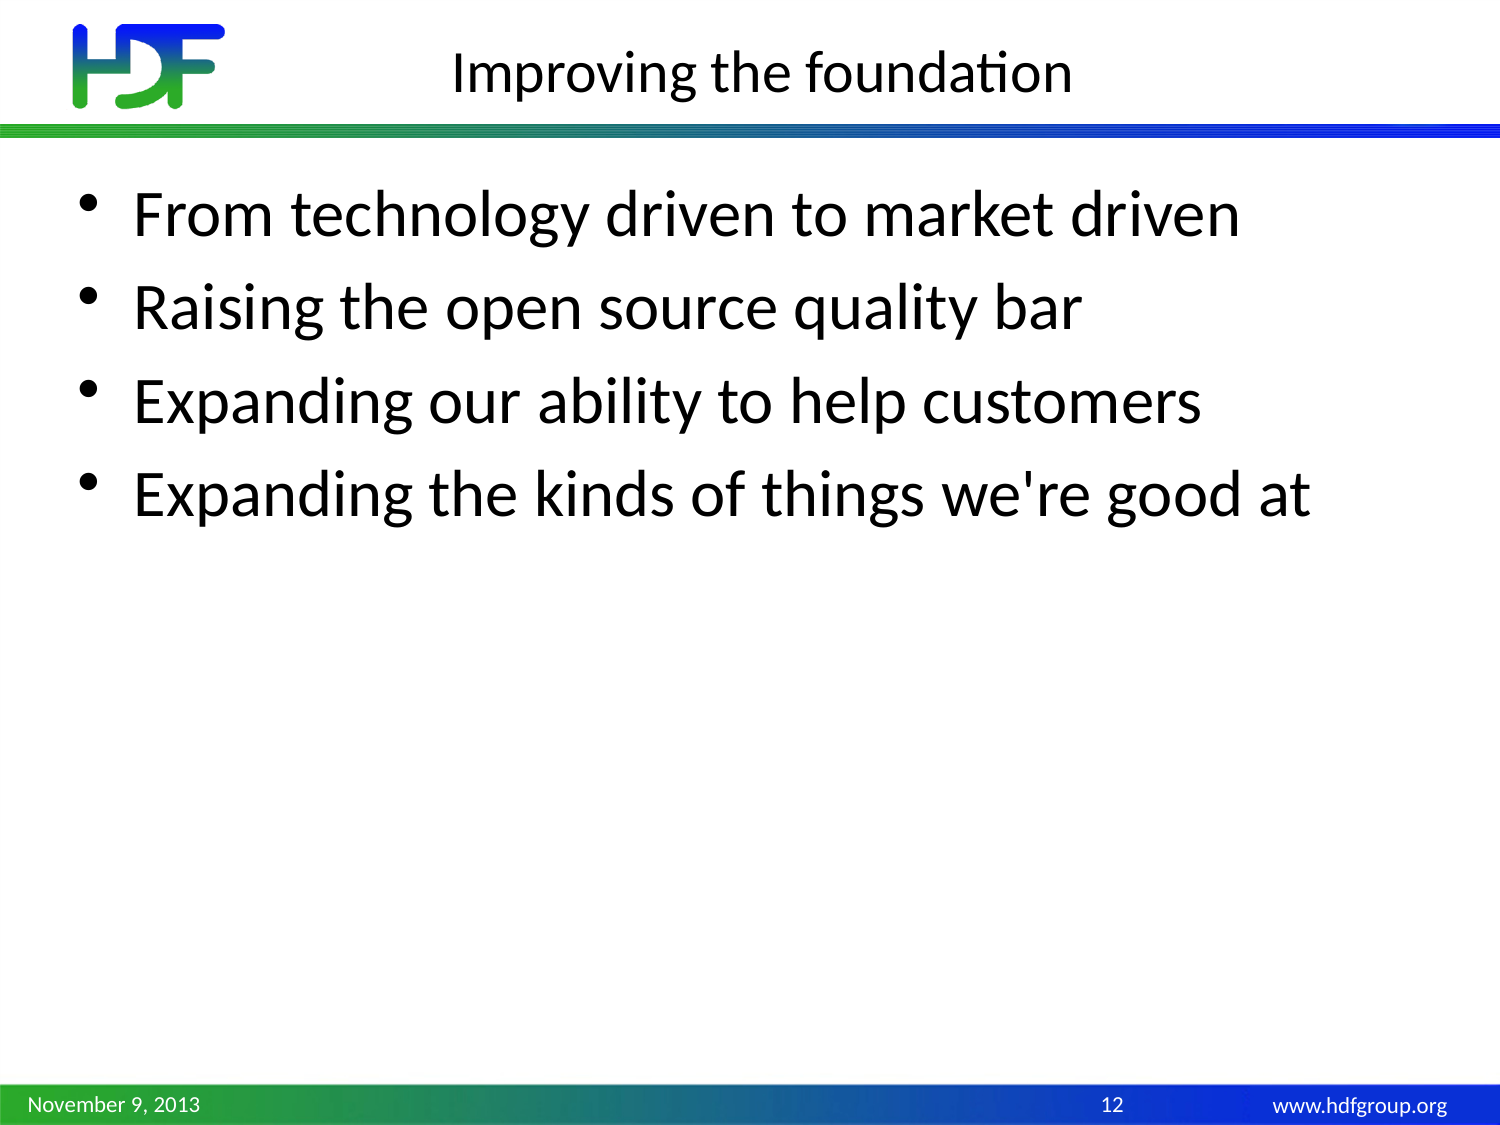

# Improving the foundation
From technology driven to market driven
Raising the open source quality bar
Expanding our ability to help customers
Expanding the kinds of things we're good at
November 9, 2013
12